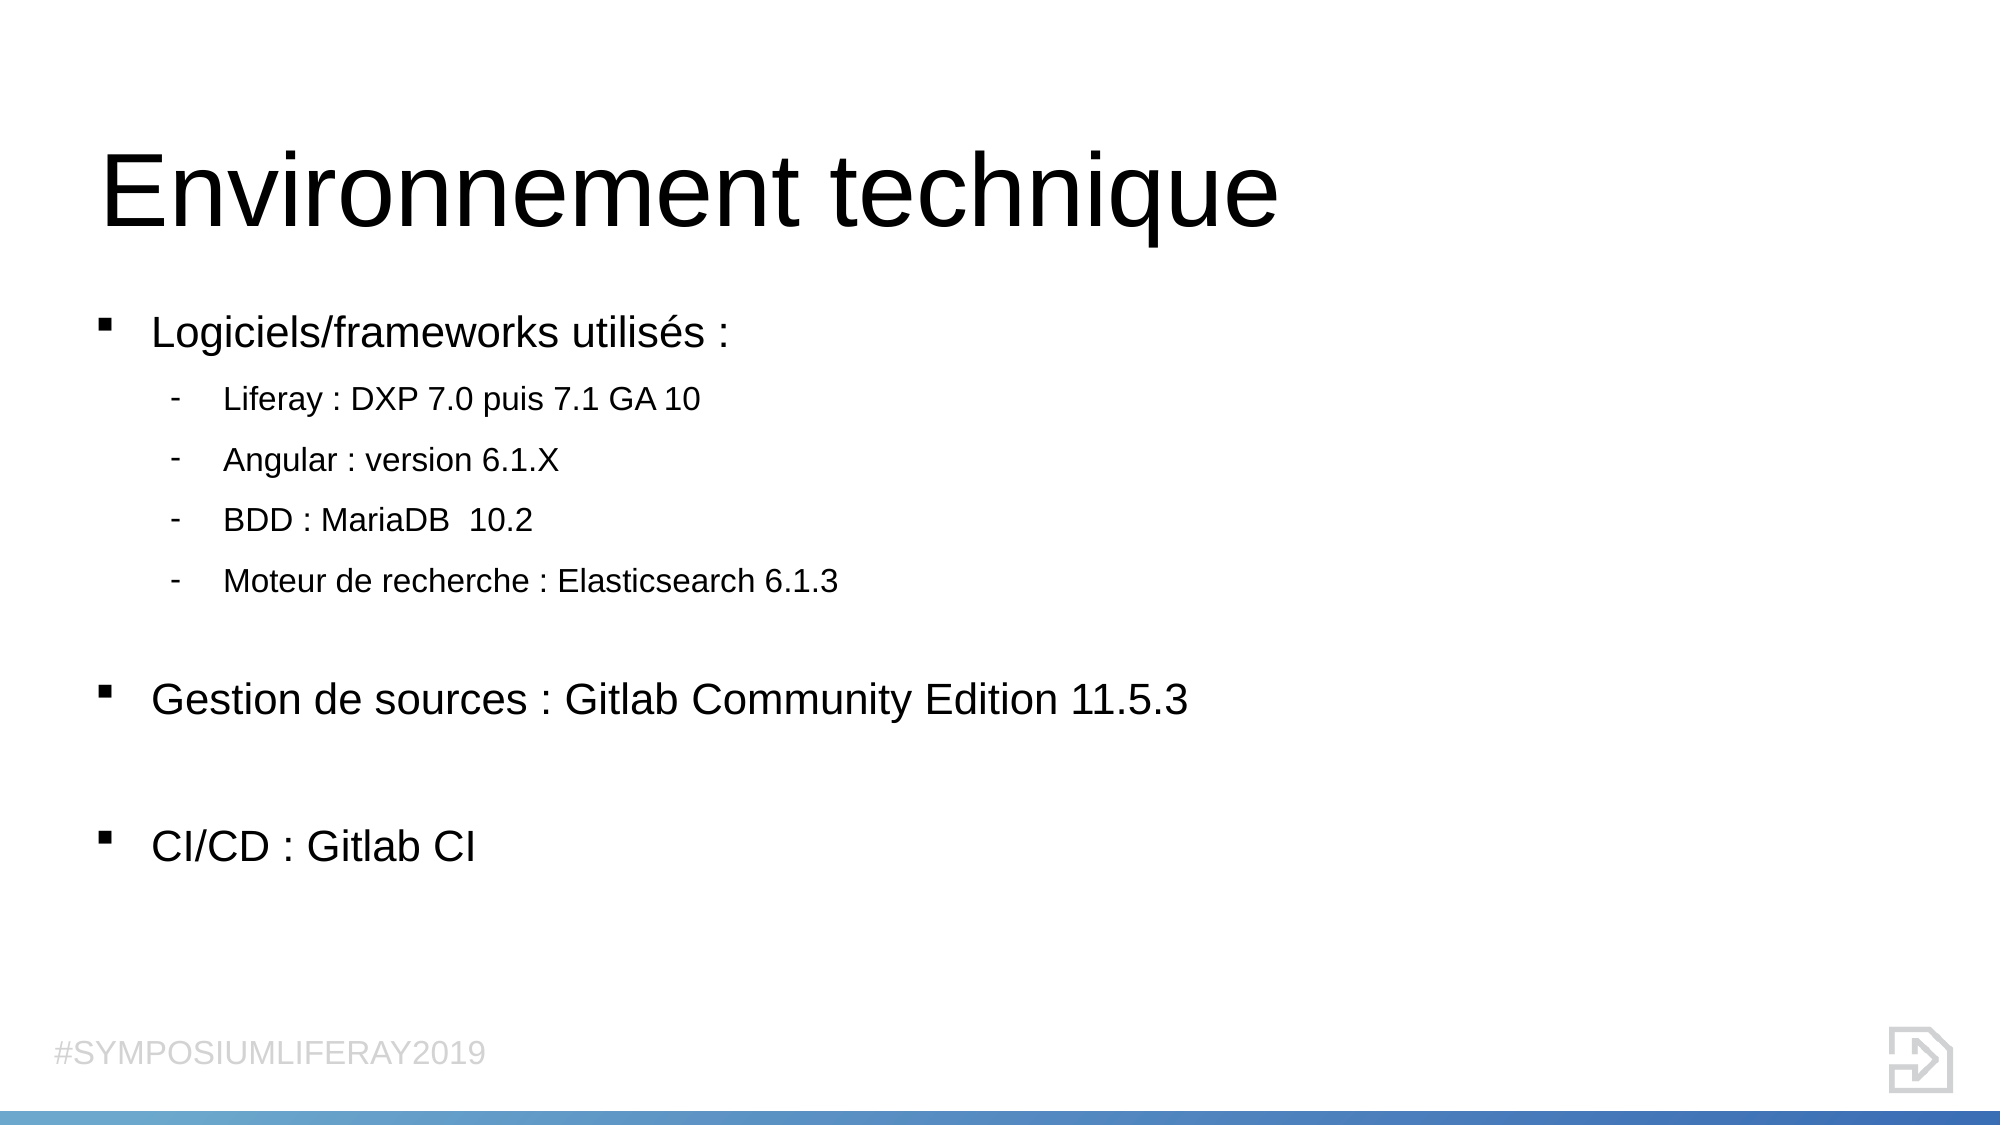

# Environnement technique
Logiciels/frameworks utilisés :
Liferay : DXP 7.0 puis 7.1 GA 10
Angular : version 6.1.X
BDD : MariaDB  10.2
Moteur de recherche : Elasticsearch 6.1.3

Gestion de sources : Gitlab Community Edition 11.5.3

CI/CD : Gitlab CI